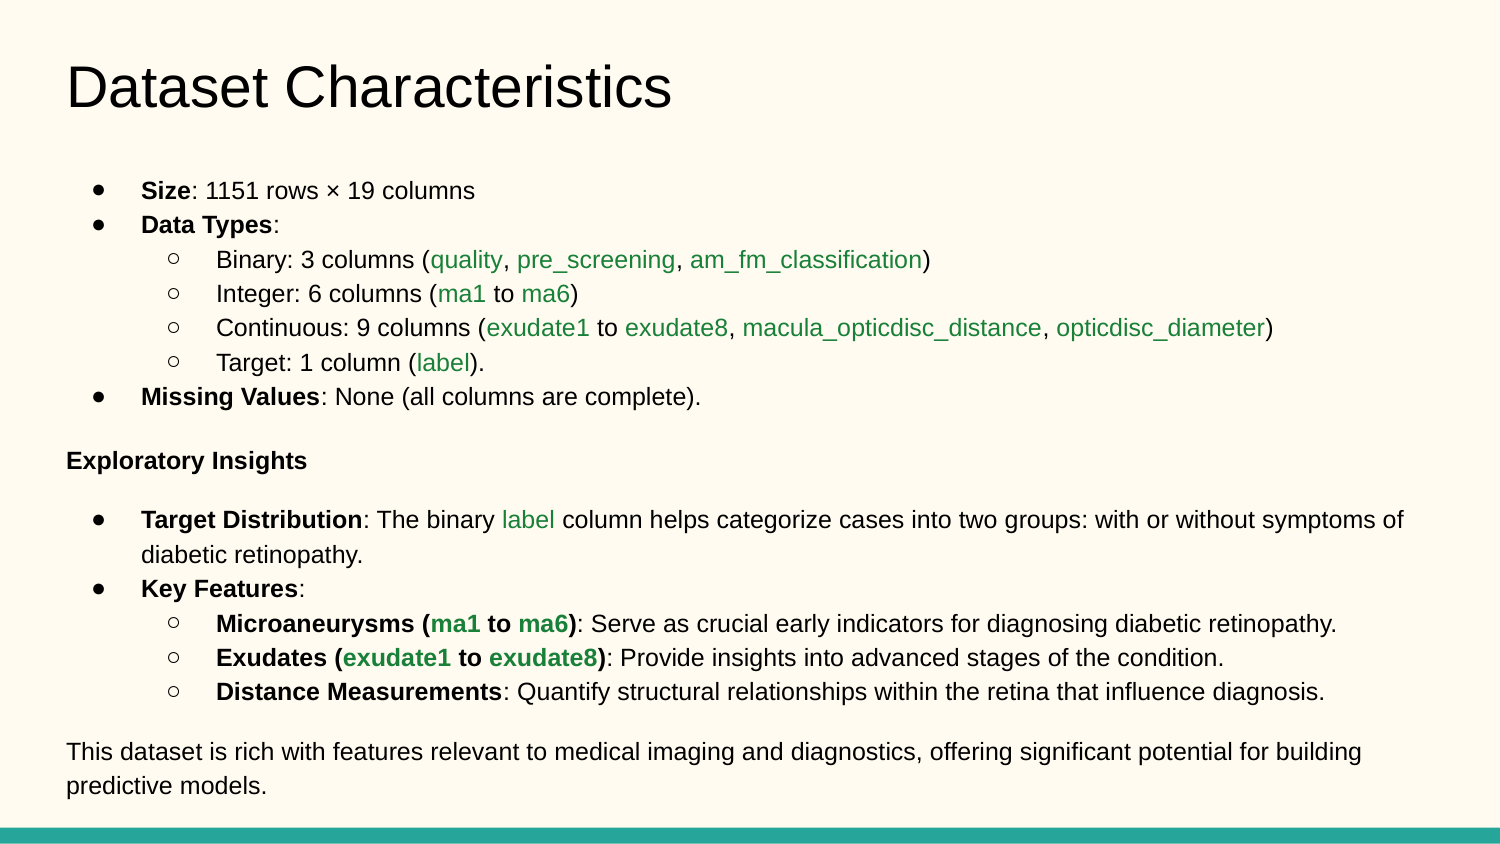

# Dataset Characteristics
Size: 1151 rows × 19 columns
Data Types:
Binary: 3 columns (quality, pre_screening, am_fm_classification)
Integer: 6 columns (ma1 to ma6)
Continuous: 9 columns (exudate1 to exudate8, macula_opticdisc_distance, opticdisc_diameter)
Target: 1 column (label).
Missing Values: None (all columns are complete).
Exploratory Insights
Target Distribution: The binary label column helps categorize cases into two groups: with or without symptoms of diabetic retinopathy.
Key Features:
Microaneurysms (ma1 to ma6): Serve as crucial early indicators for diagnosing diabetic retinopathy.
Exudates (exudate1 to exudate8): Provide insights into advanced stages of the condition.
Distance Measurements: Quantify structural relationships within the retina that influence diagnosis.
This dataset is rich with features relevant to medical imaging and diagnostics, offering significant potential for building predictive models.